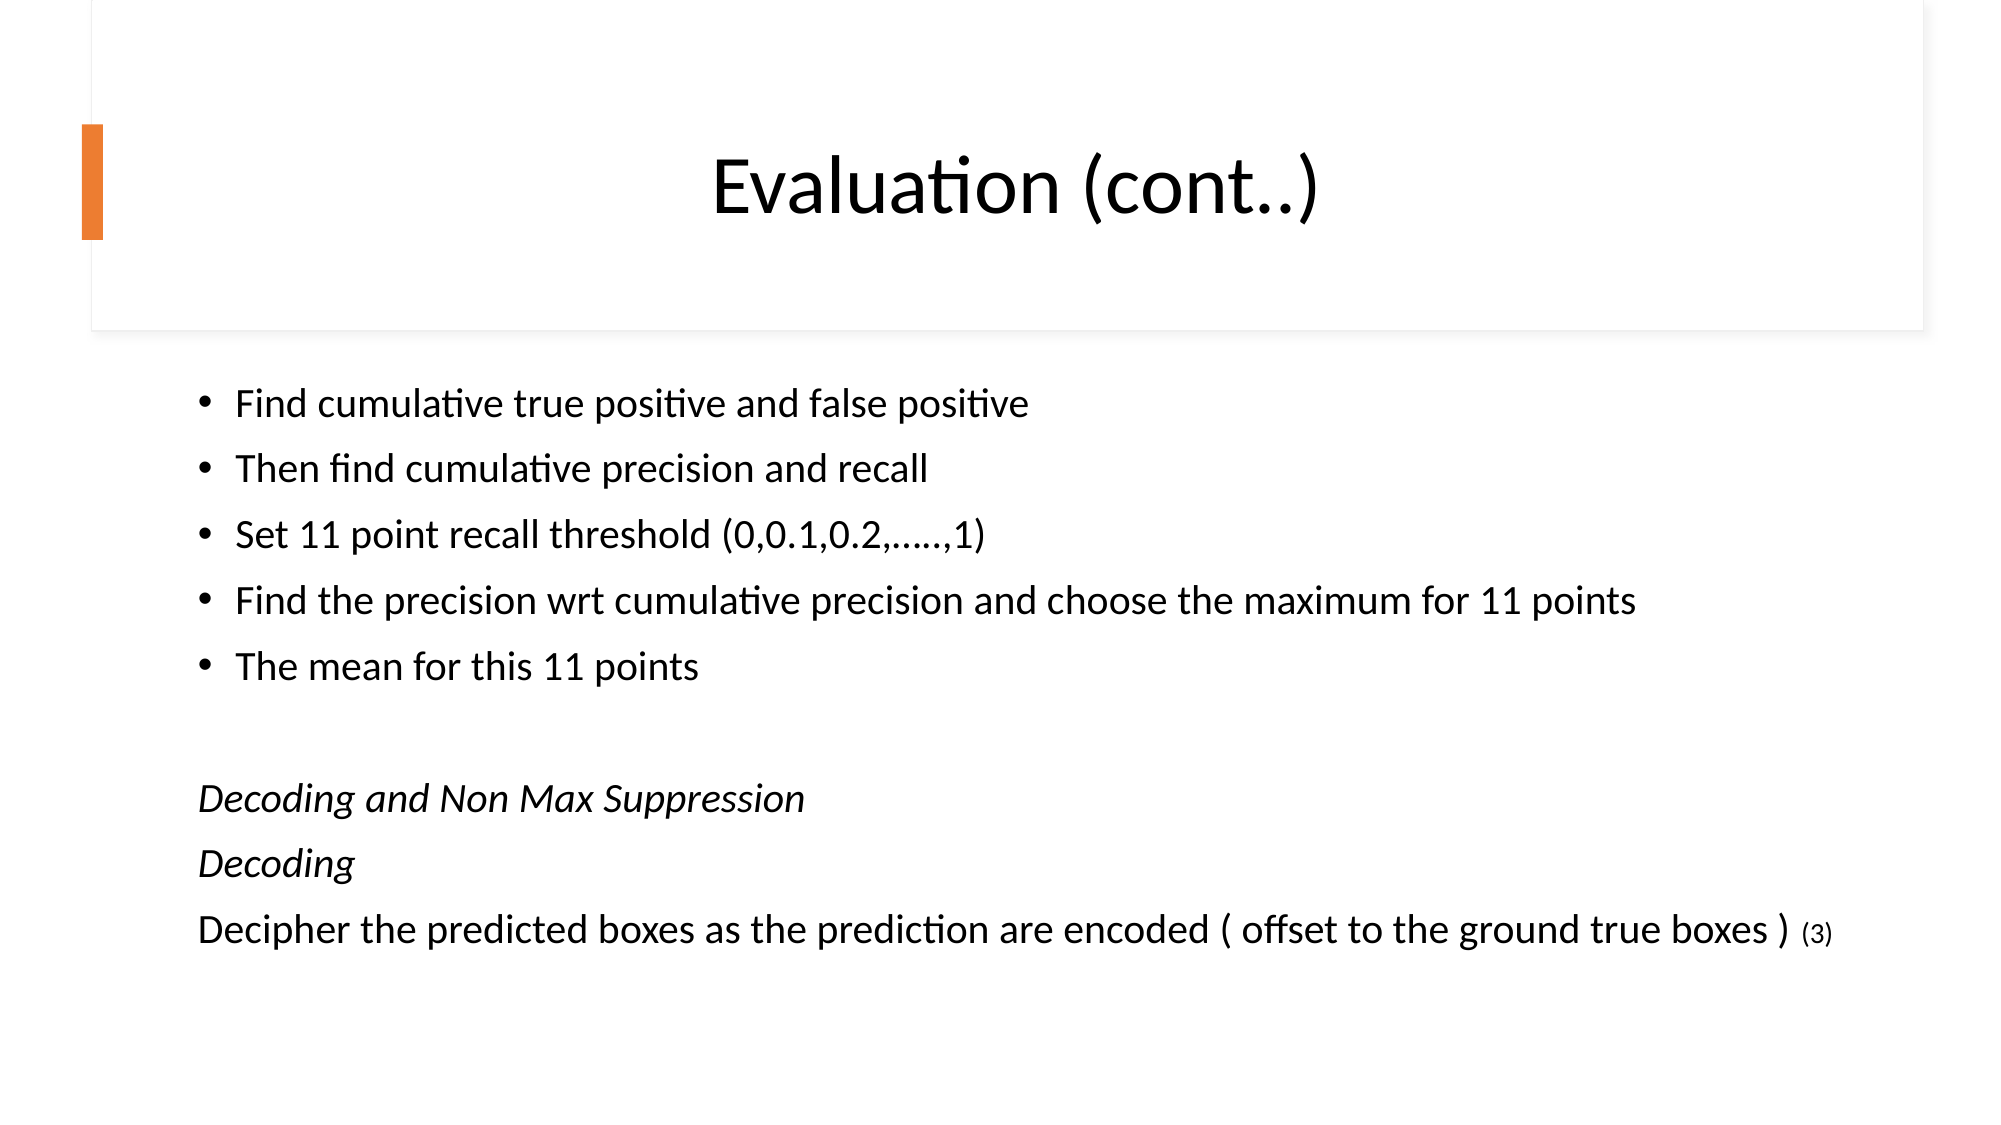

# Evaluation (cont..)

Find cumulative true positive and false positive
Then find cumulative precision and recall
Set 11 point recall threshold (0,0.1,0.2,…..,1)
Find the precision wrt cumulative precision and choose the maximum for 11 points
The mean for this 11 points

Decoding and Non Max Suppression
Decoding
Decipher the predicted boxes as the prediction are encoded ( offset to the ground true boxes ) (3)

44